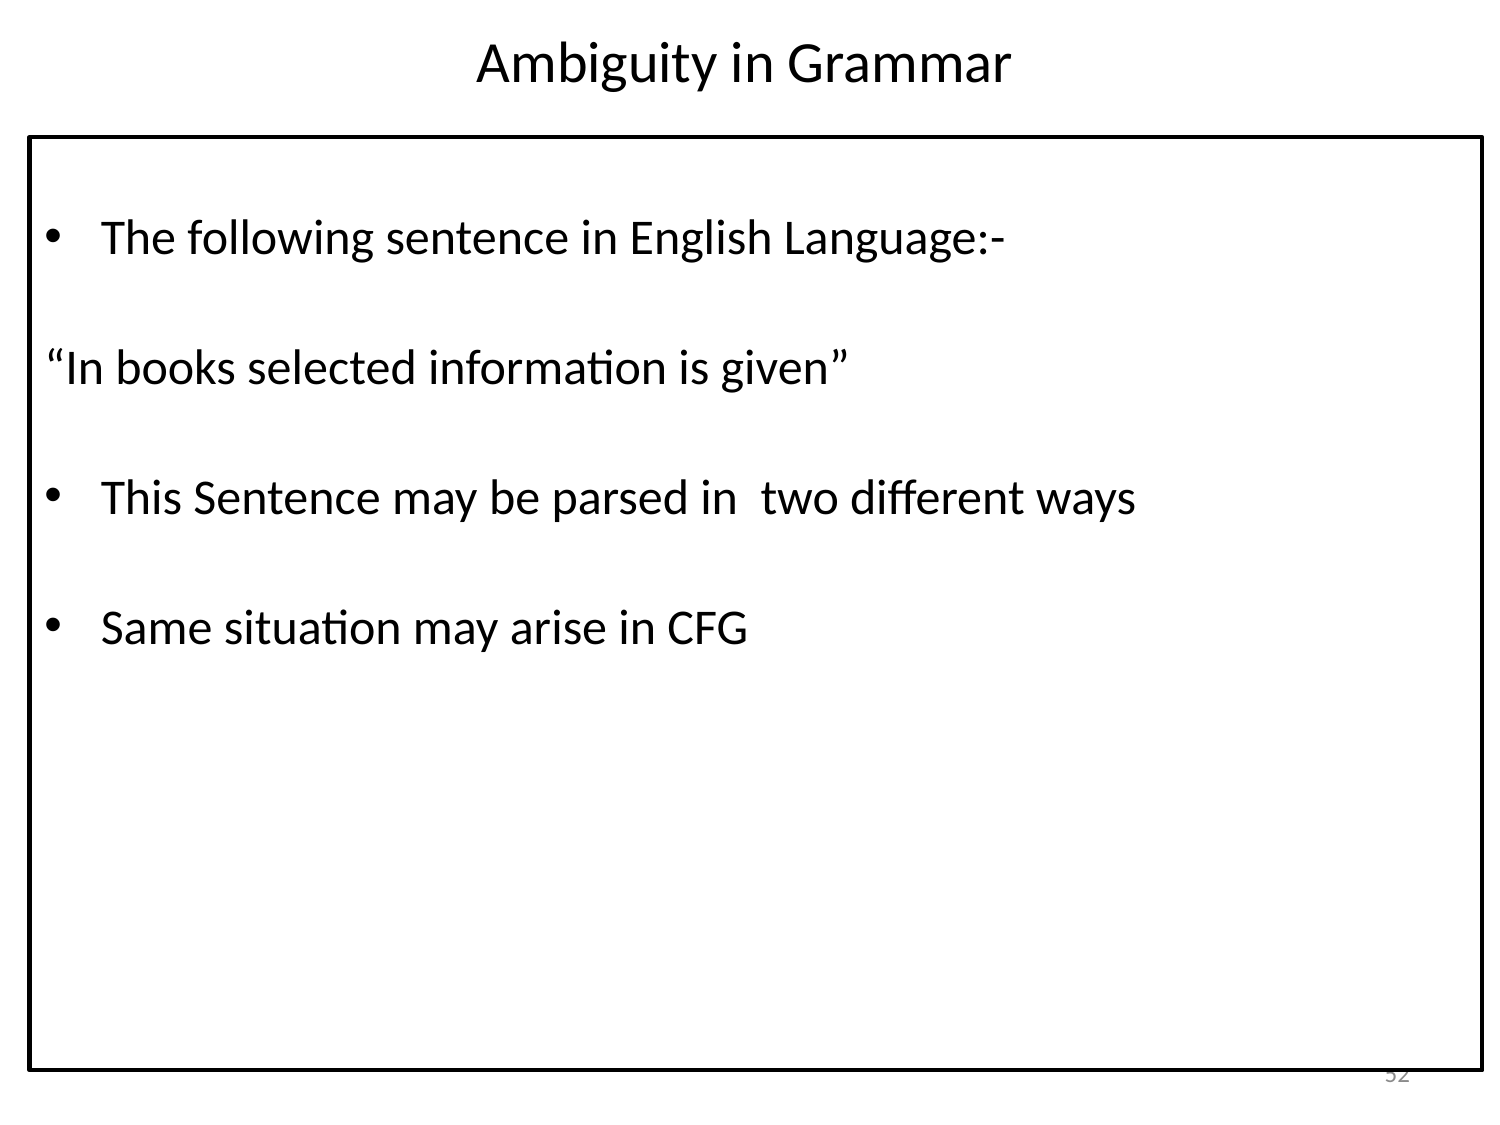

# Ambiguity in Grammar
The following sentence in English Language:-
“In books selected information is given”
This Sentence may be parsed in  two different ways
Same situation may arise in CFG
52